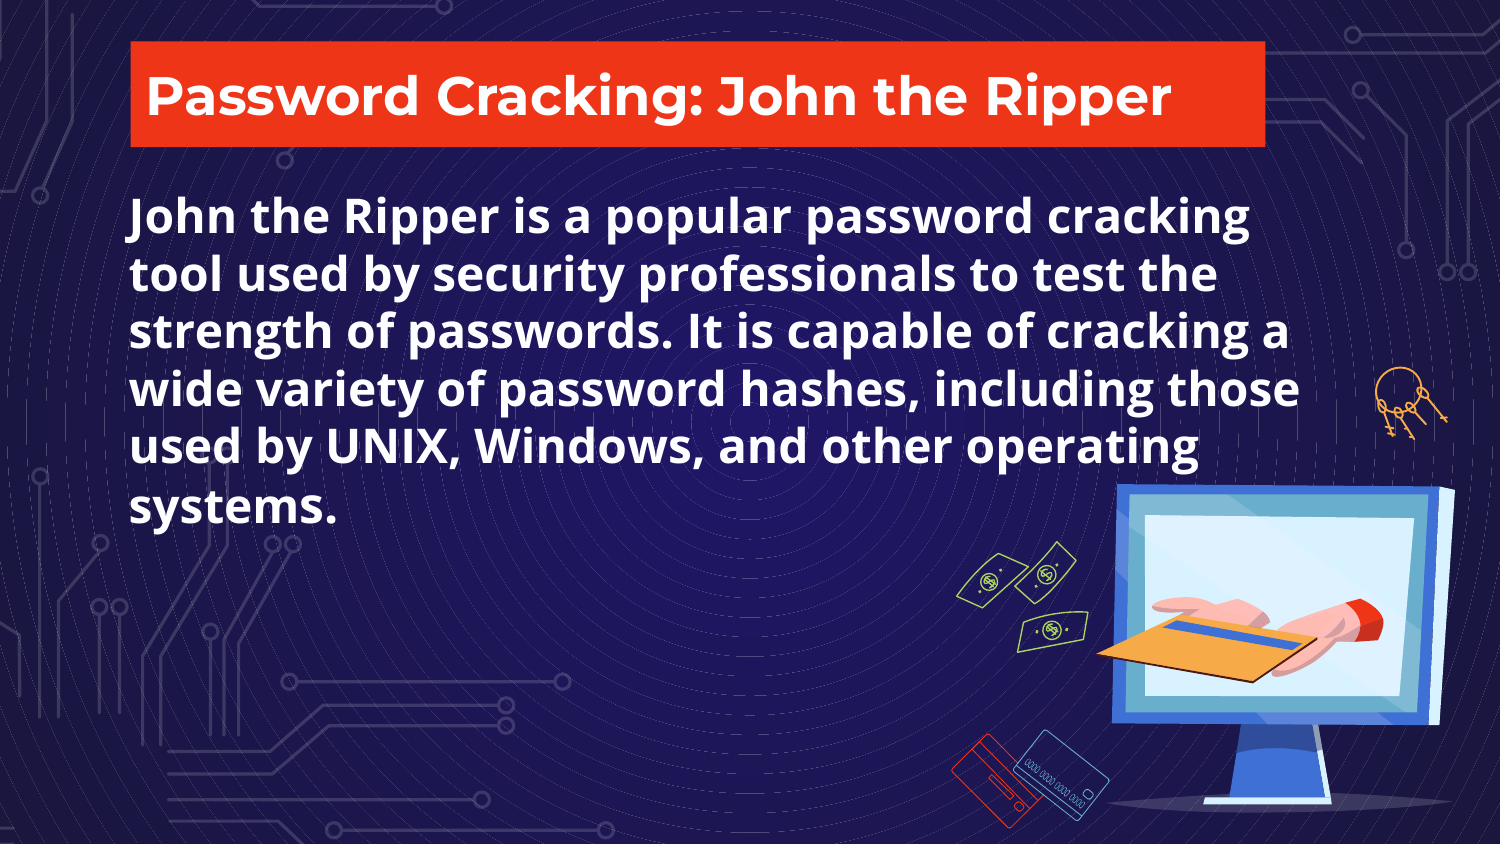

# Password Cracking: John the Ripper
John the Ripper is a popular password cracking tool used by security professionals to test the strength of passwords. It is capable of cracking a wide variety of password hashes, including those used by UNIX, Windows, and other operating systems.